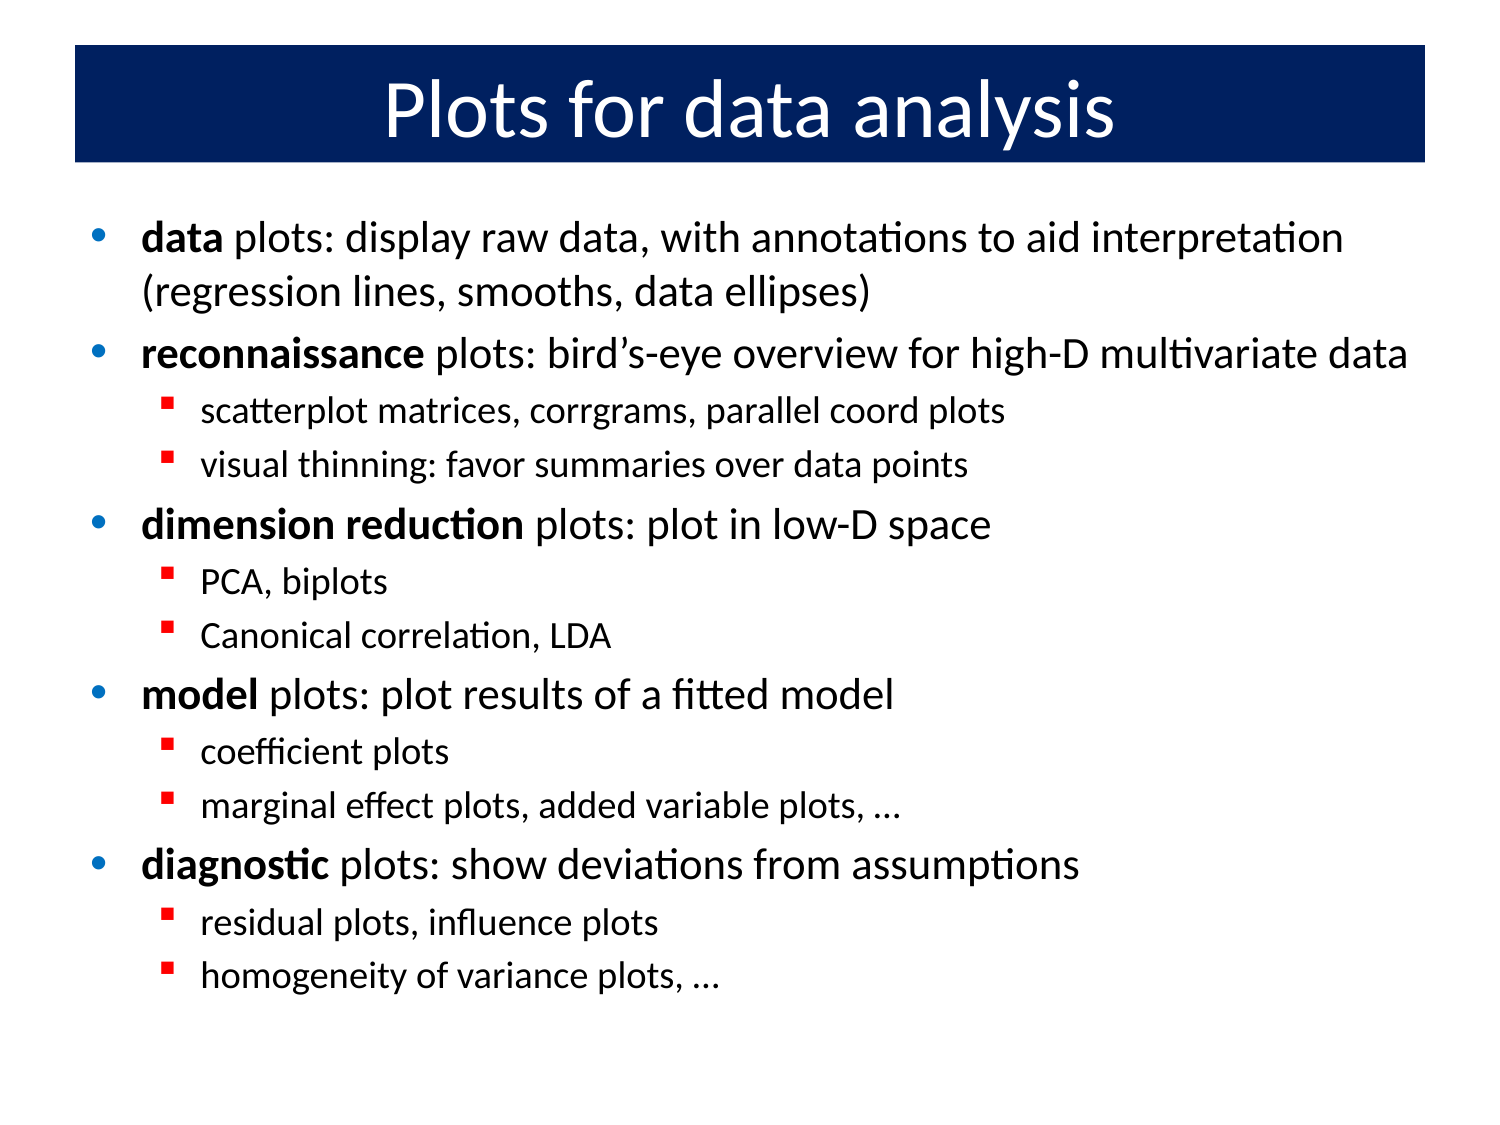

# Plots for data analysis
data plots: display raw data, with annotations to aid interpretation (regression lines, smooths, data ellipses)
reconnaissance plots: bird’s-eye overview for high-D multivariate data
scatterplot matrices, corrgrams, parallel coord plots
visual thinning: favor summaries over data points
dimension reduction plots: plot in low-D space
PCA, biplots
Canonical correlation, LDA
model plots: plot results of a fitted model
coefficient plots
marginal effect plots, added variable plots, …
diagnostic plots: show deviations from assumptions
residual plots, influence plots
homogeneity of variance plots, …